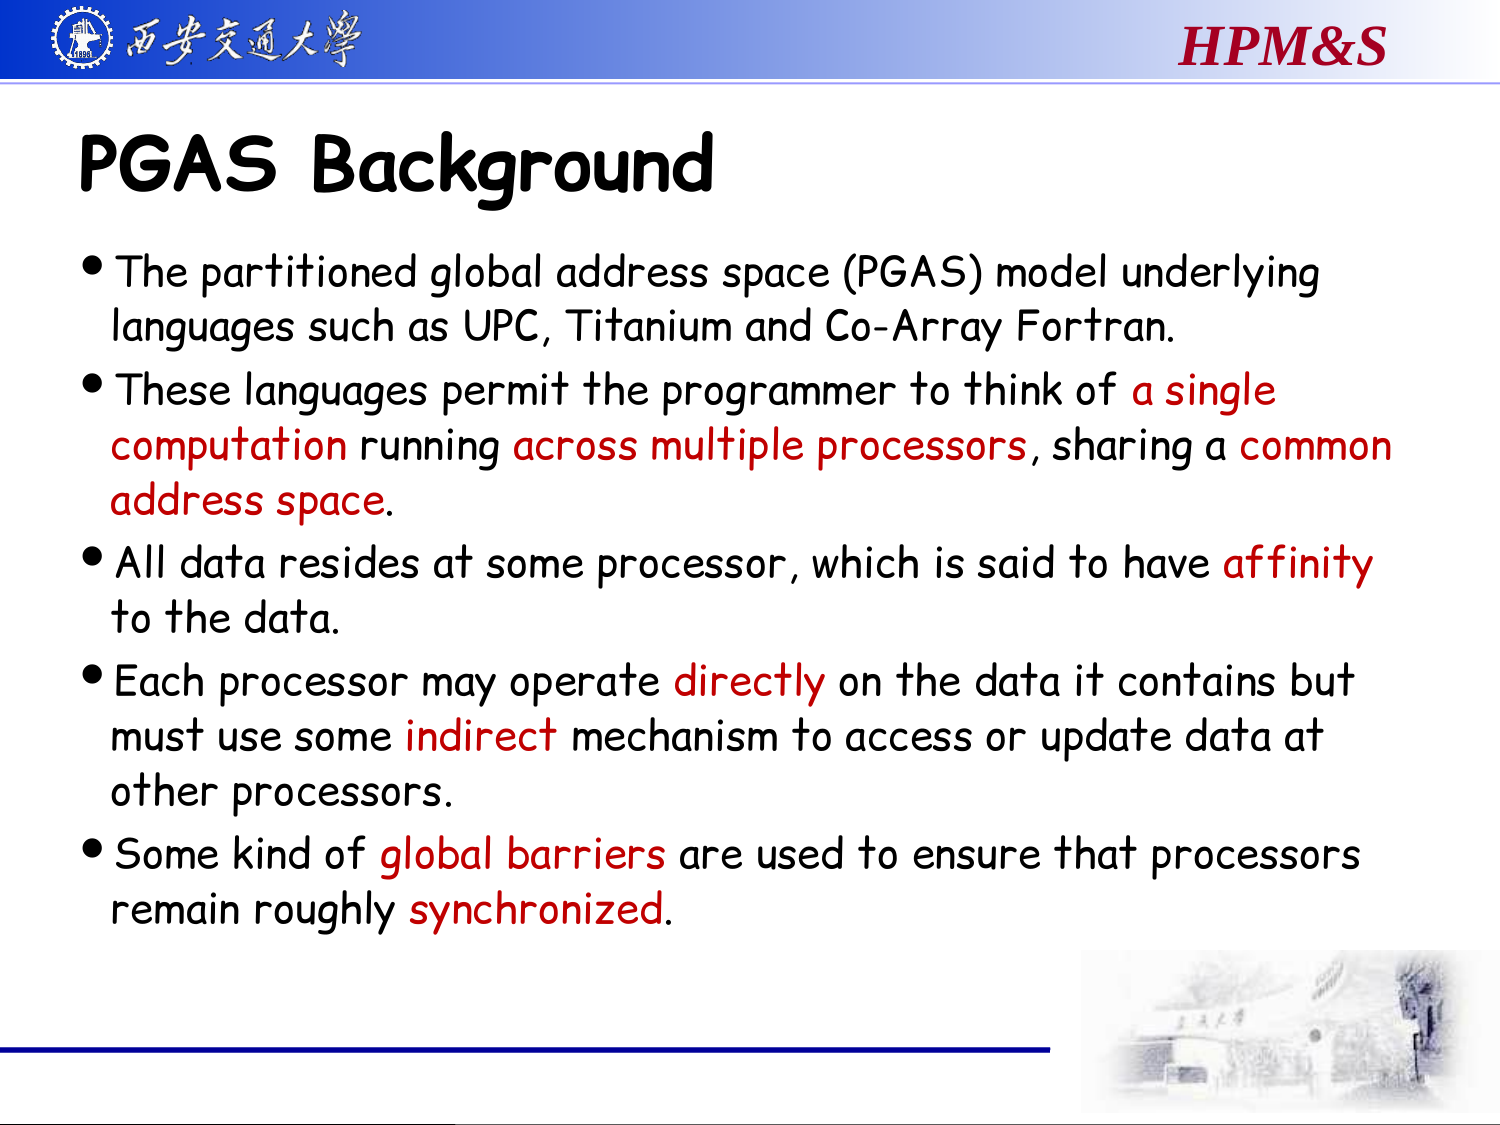

# PGAS Background
The partitioned global address space (PGAS) model underlying languages such as UPC, Titanium and Co-Array Fortran.
These languages permit the programmer to think of a single computation running across multiple processors, sharing a common address space.
All data resides at some processor, which is said to have affinity to the data.
Each processor may operate directly on the data it contains but must use some indirect mechanism to access or update data at other processors.
Some kind of global barriers are used to ensure that processors remain roughly synchronized.